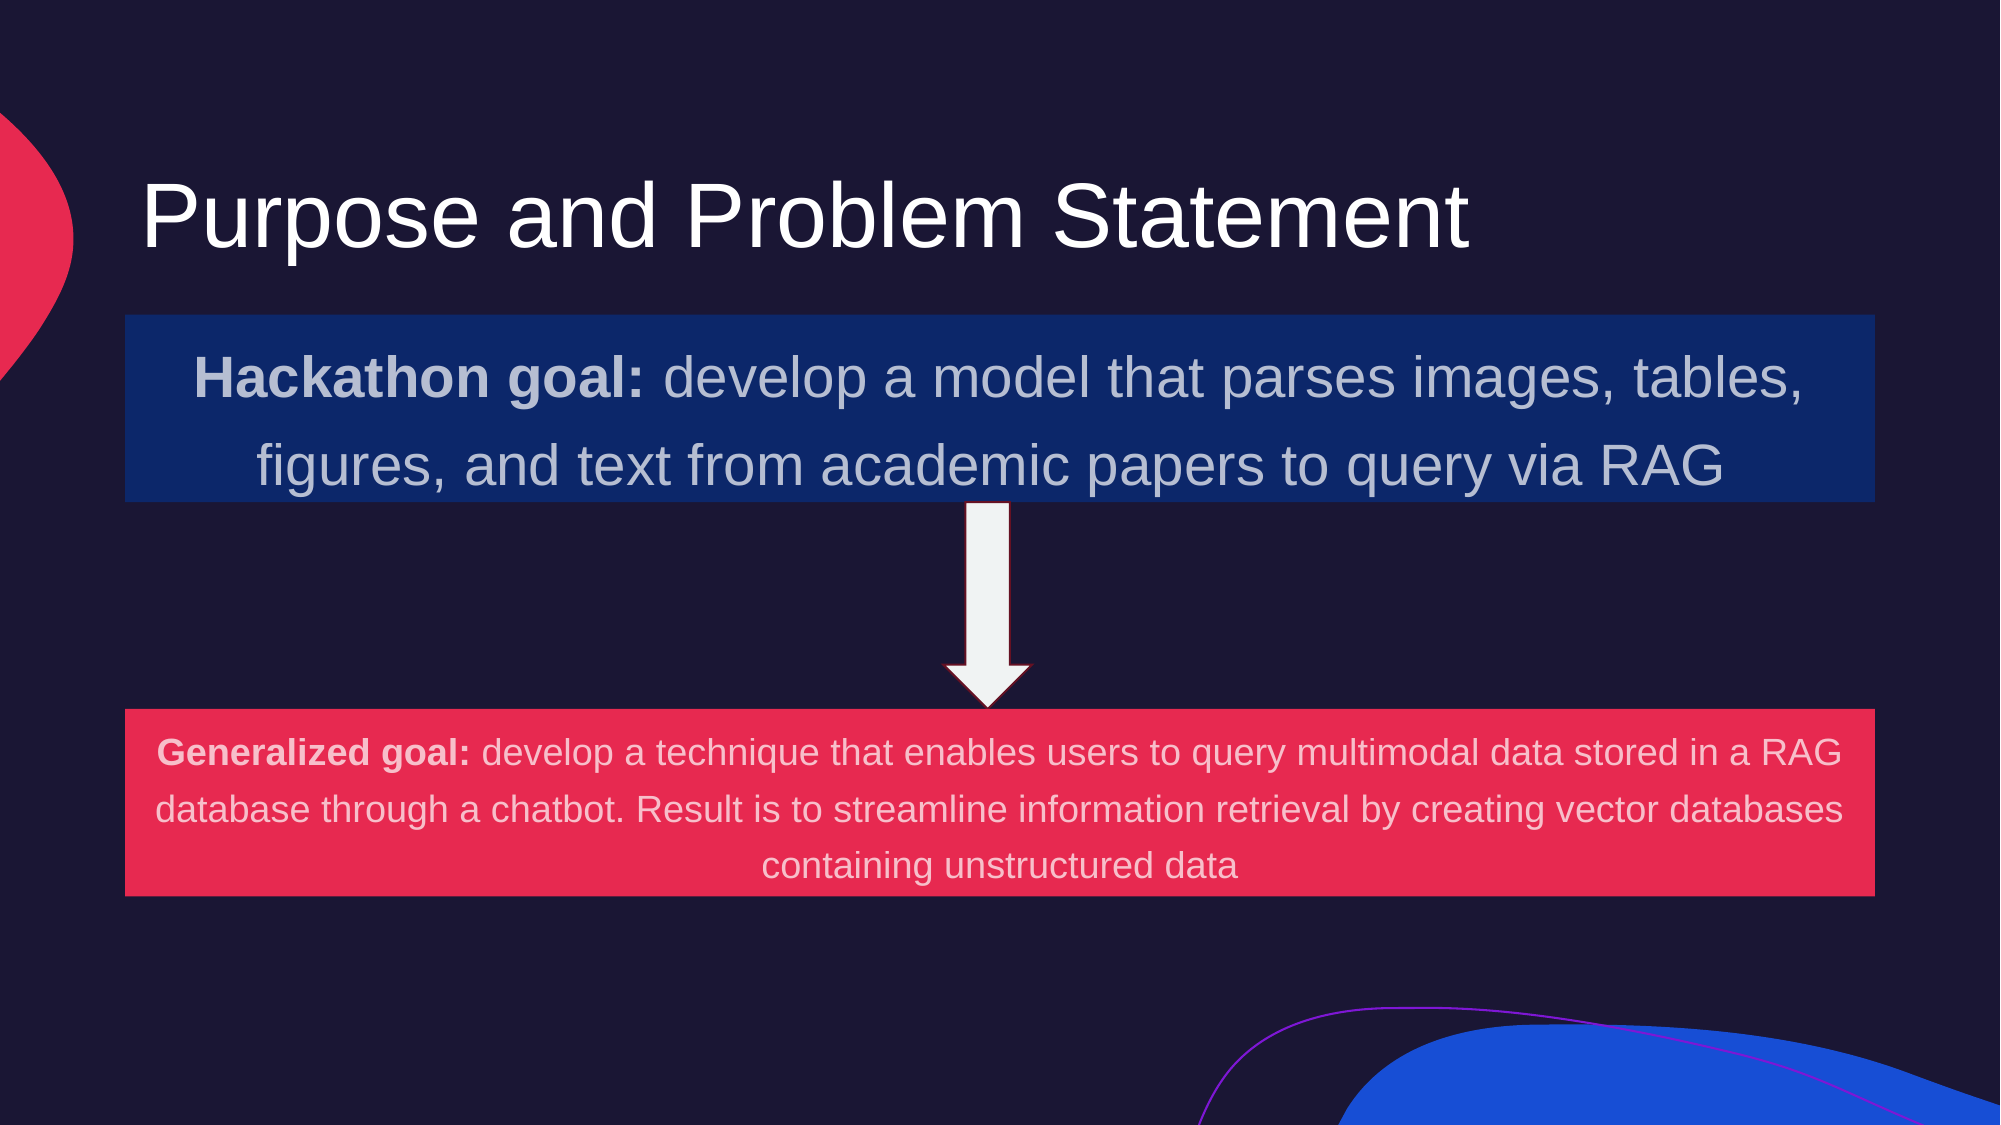

# Purpose and Problem Statement
Hackathon goal: develop a model that parses images, tables, figures, and text from academic papers to query via RAG

Generalized goal: develop a technique that enables users to query multimodal data stored in a RAG database through a chatbot. Result is to streamline information retrieval by creating vector databases containing unstructured data